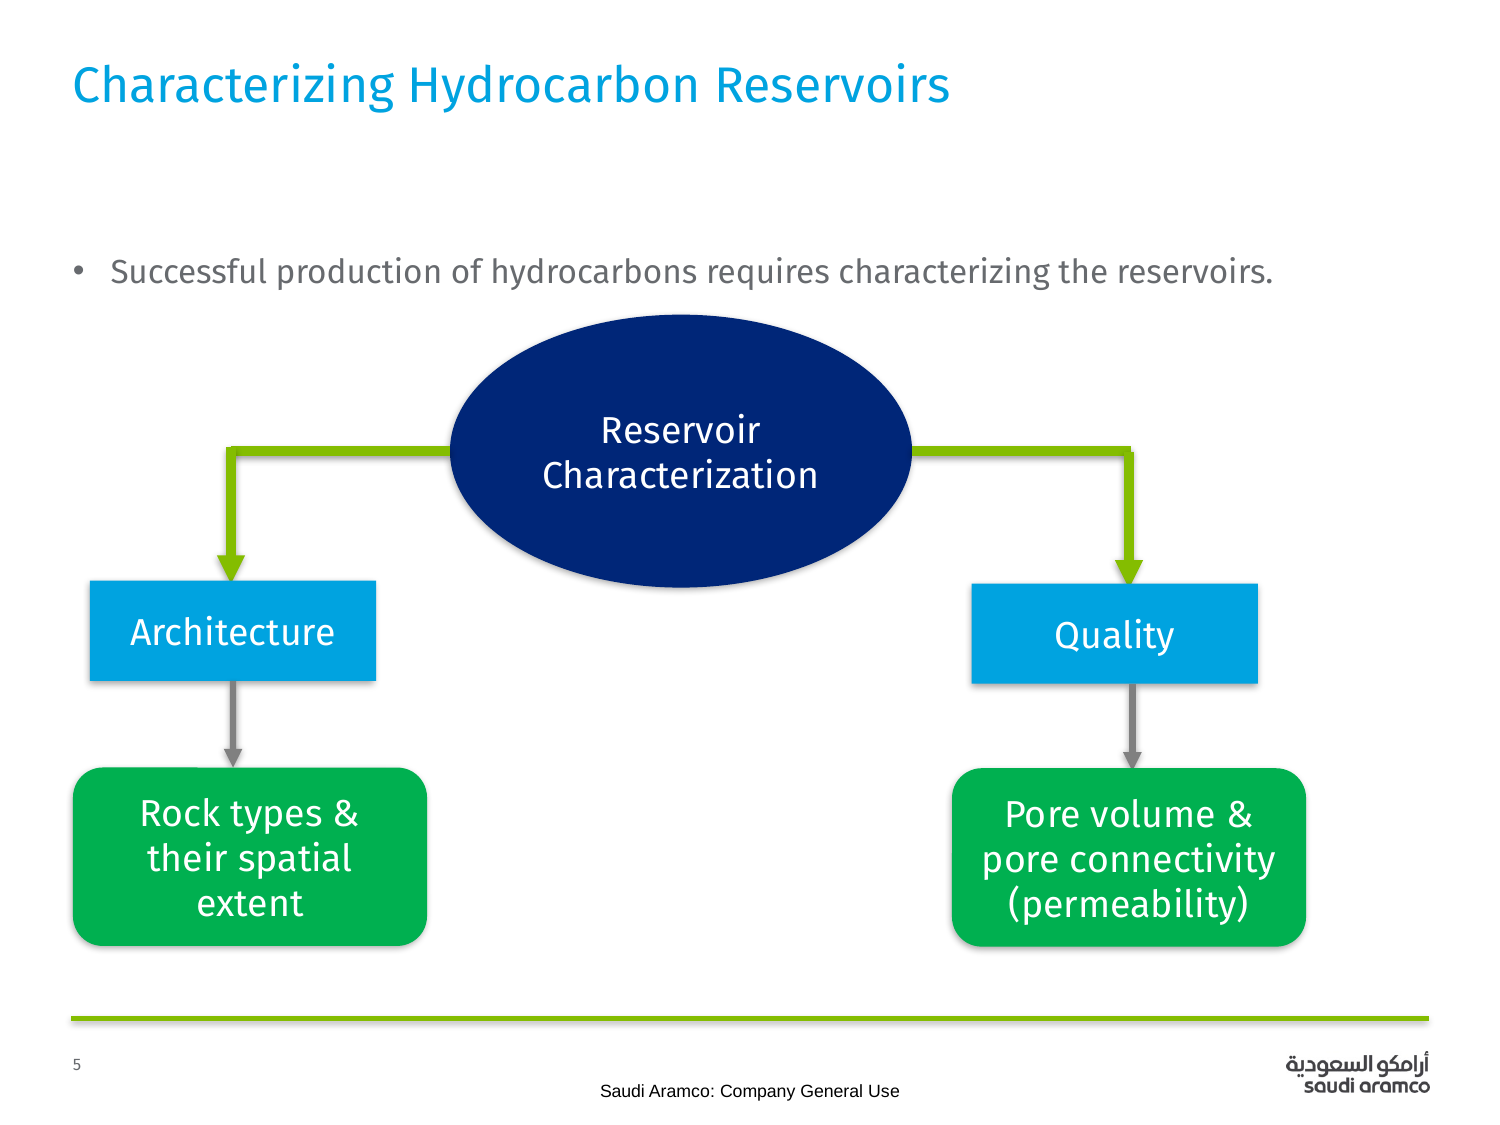

# Characterizing Hydrocarbon Reservoirs
Successful production of hydrocarbons requires characterizing the reservoirs.

Reservoir Characterization
Architecture
Quality
Rock types & their spatial extent
Pore volume & pore connectivity (permeability)